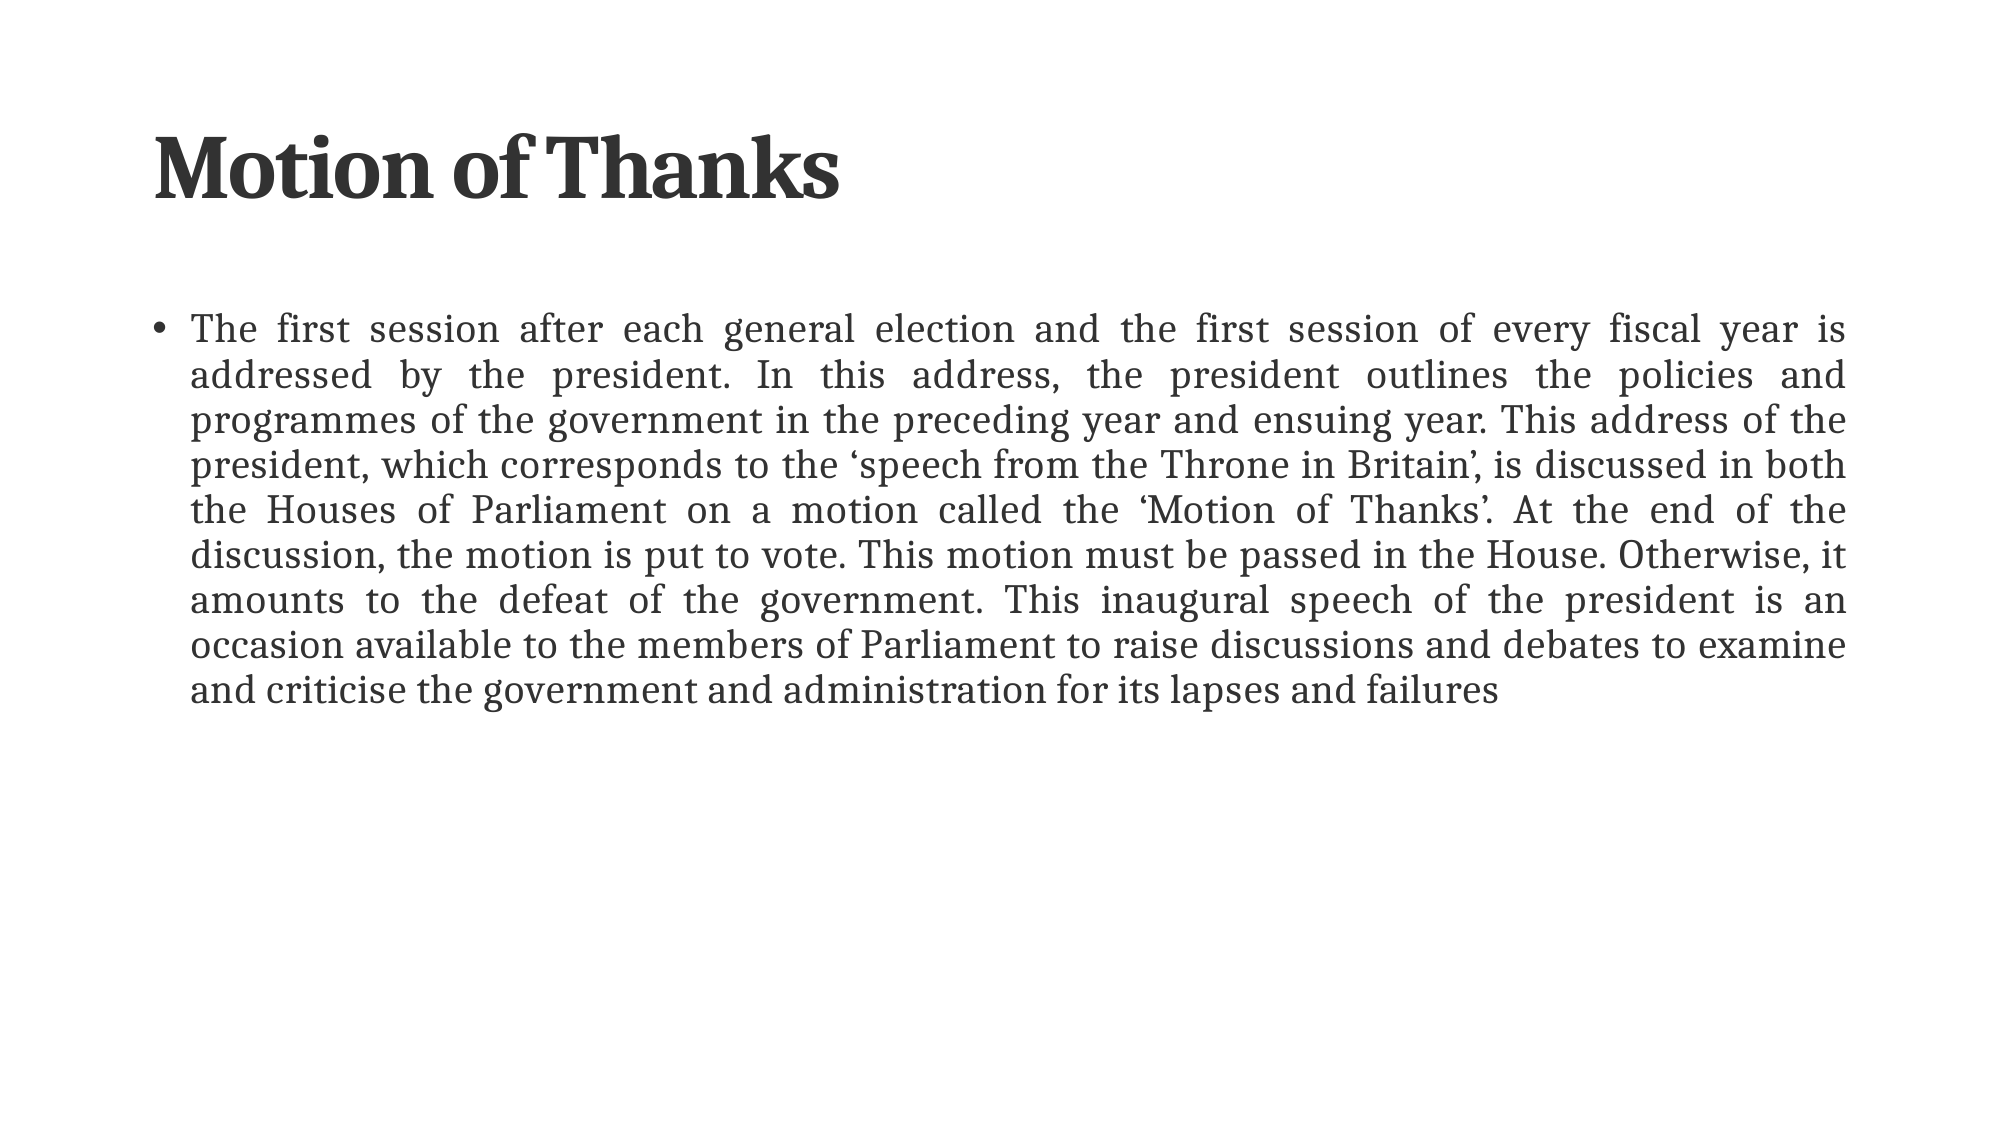

# Motion of Thanks
The first session after each general election and the first session of every fiscal year is addressed by the president. In this address, the president outlines the policies and programmes of the government in the preceding year and ensuing year. This address of the president, which corresponds to the ‘speech from the Throne in Britain’, is discussed in both the Houses of Parliament on a motion called the ‘Motion of Thanks’. At the end of the discussion, the motion is put to vote. This motion must be passed in the House. Otherwise, it amounts to the defeat of the government. This inaugural speech of the president is an occasion available to the members of Parliament to raise discussions and debates to examine and criticise the government and administration for its lapses and failures